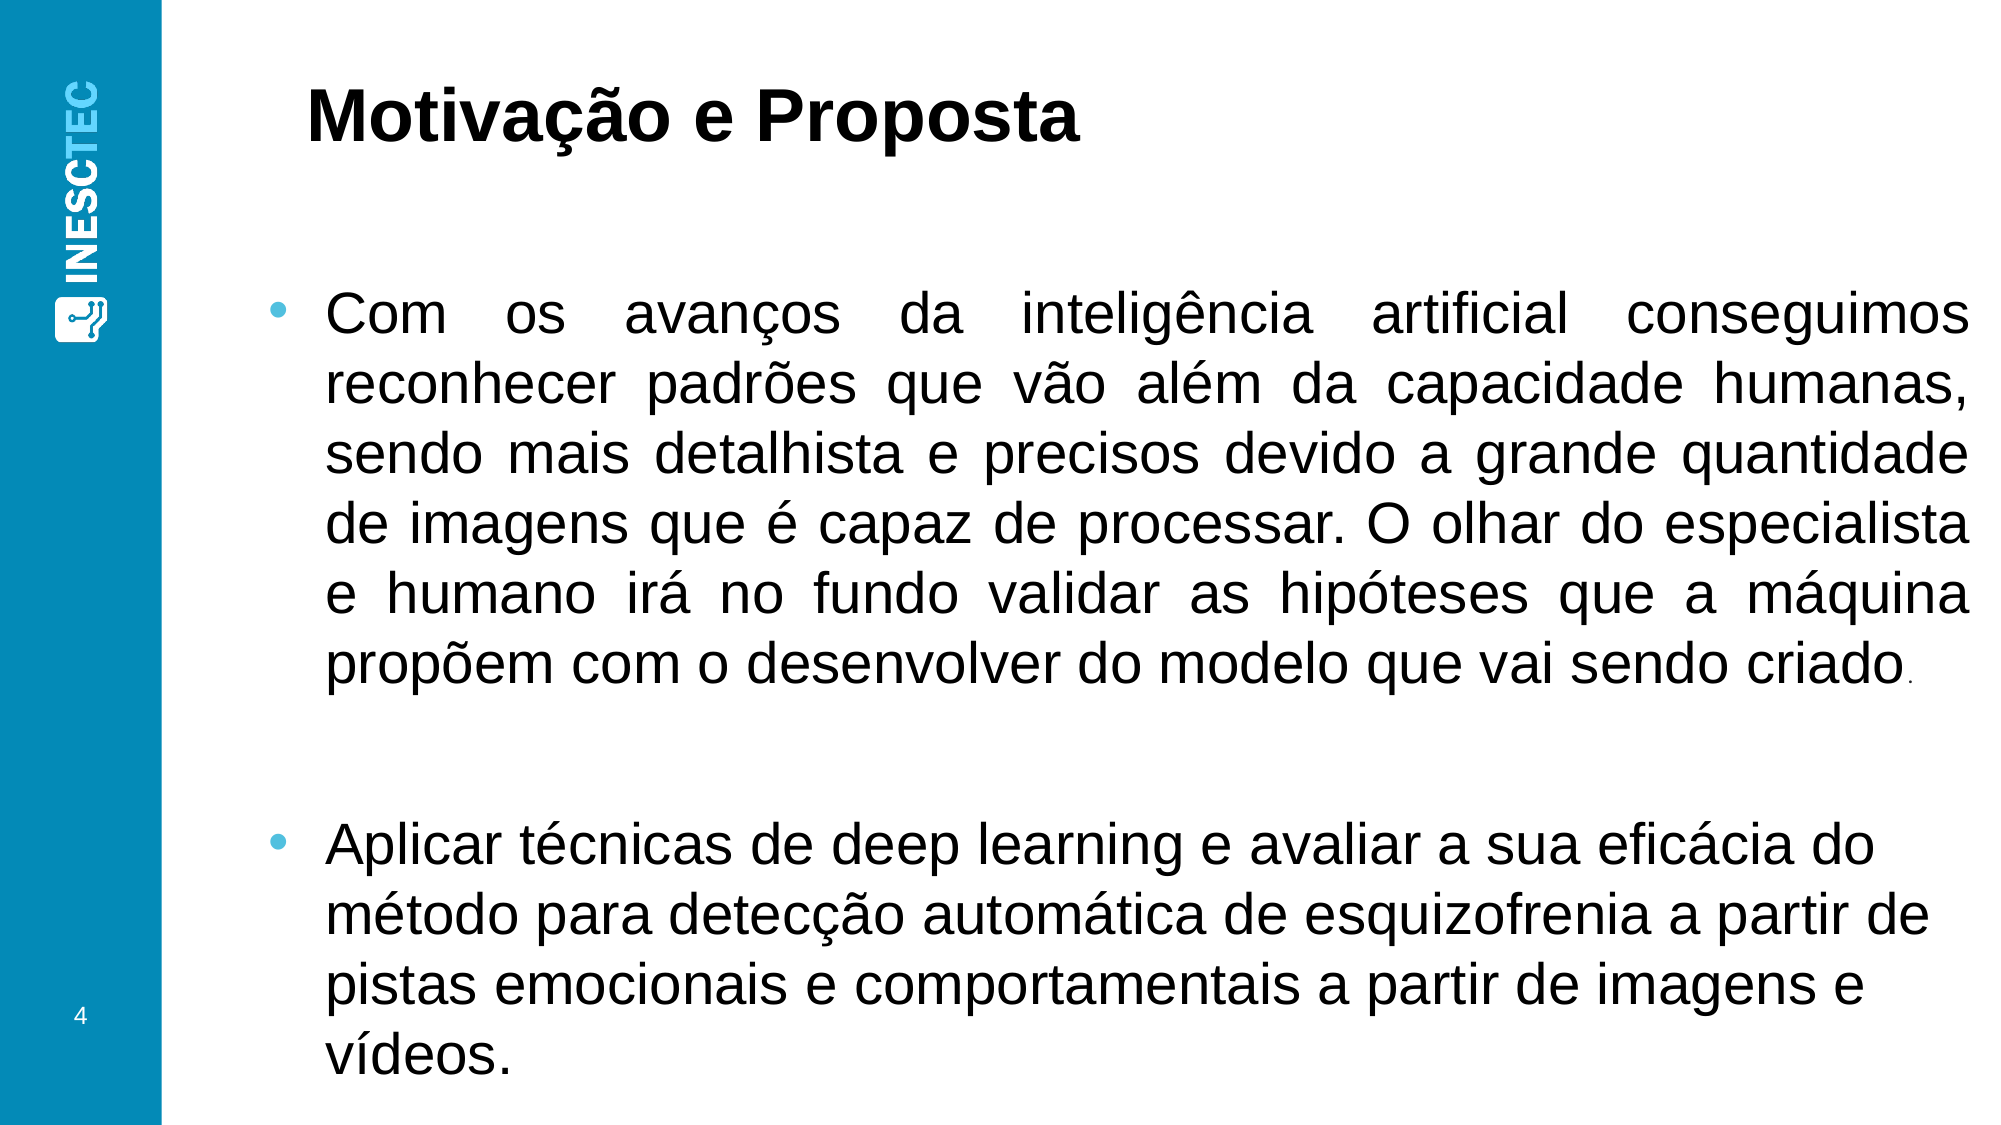

Motivação e Proposta
Com os avanços da inteligência artificial conseguimos reconhecer padrões que vão além da capacidade humanas, sendo mais detalhista e precisos devido a grande quantidade de imagens que é capaz de processar. O olhar do especialista e humano irá no fundo validar as hipóteses que a máquina propõem com o desenvolver do modelo que vai sendo criado.

Aplicar técnicas de deep learning e avaliar a sua eficácia do método para detecção automática de esquizofrenia a partir de pistas emocionais e comportamentais a partir de imagens e vídeos.

4